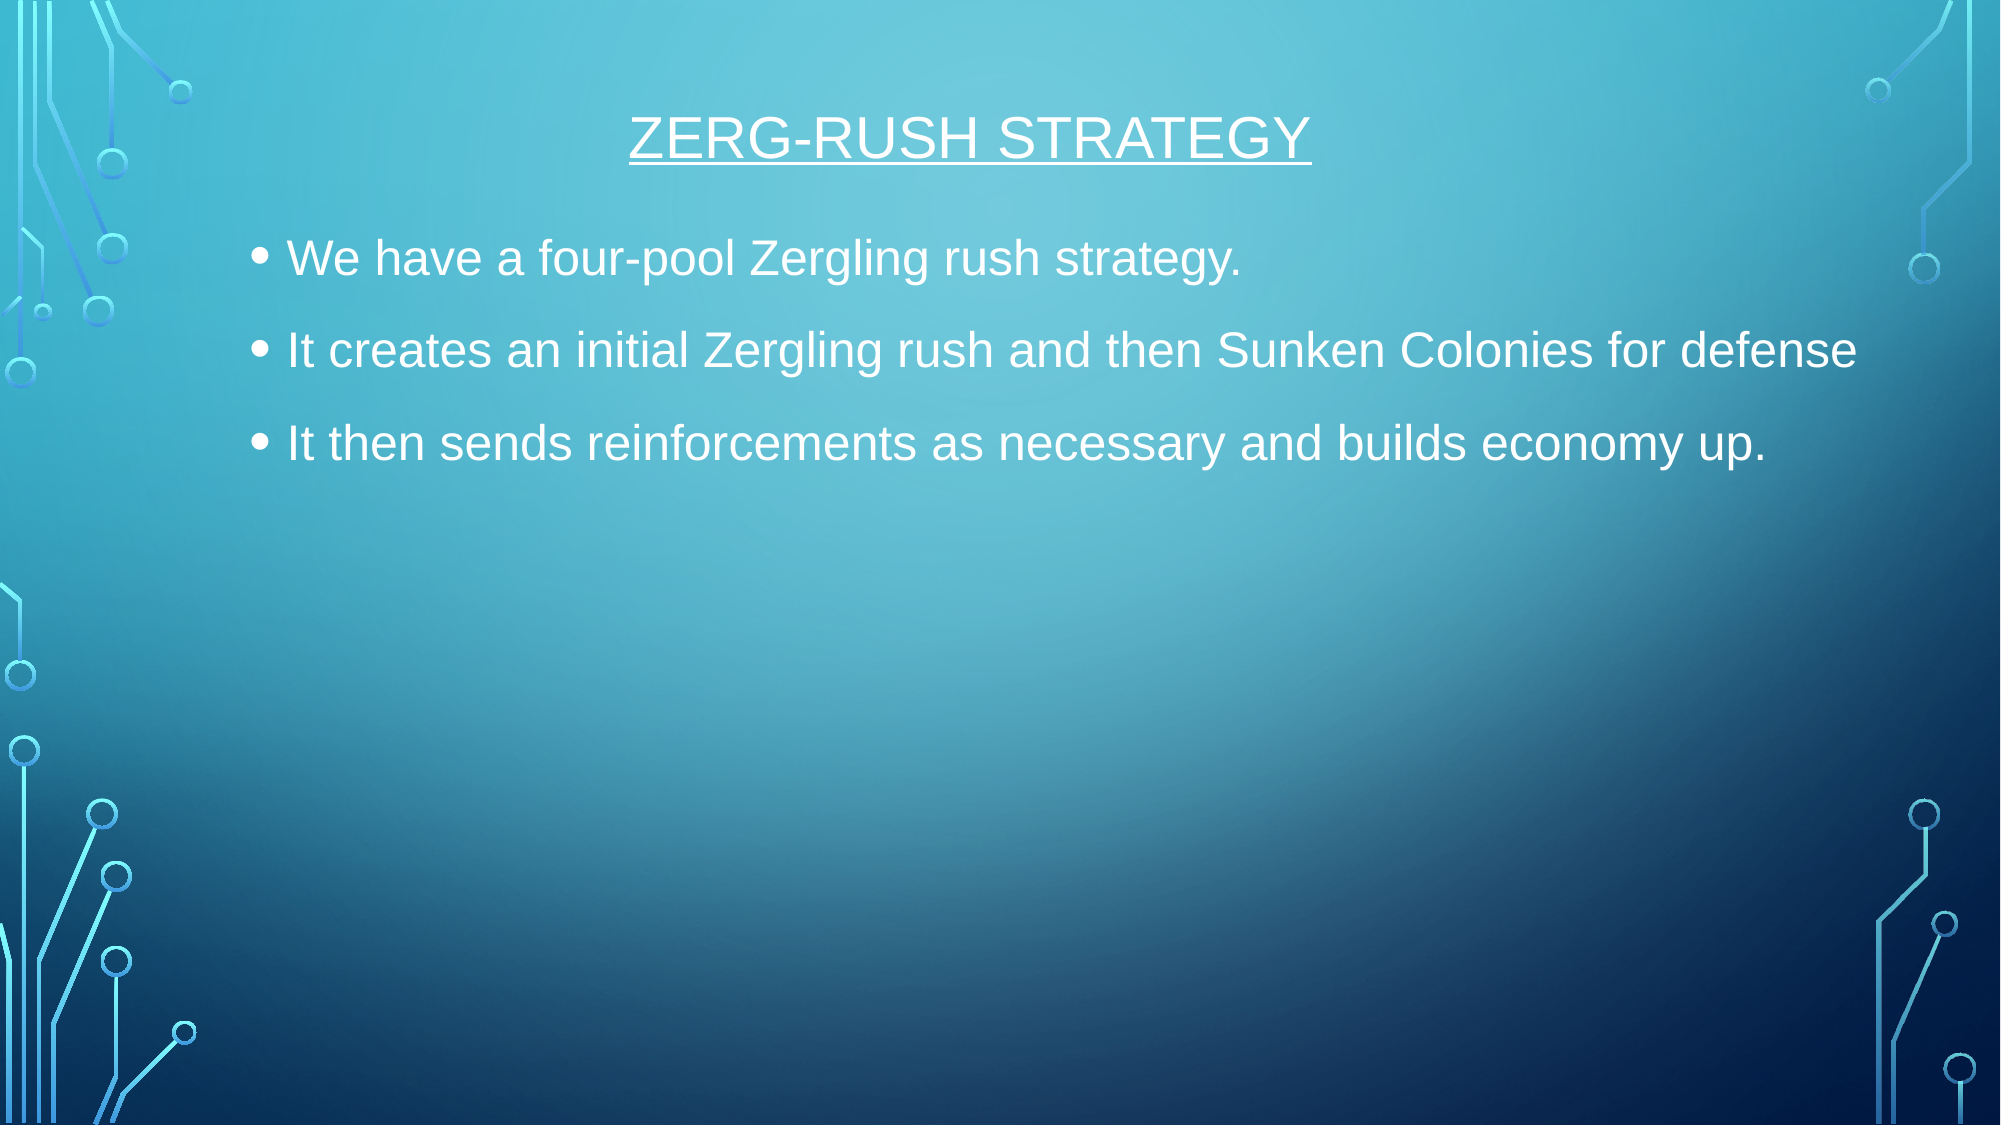

# Zerg-Rush Strategy
We have a four-pool Zergling rush strategy.
It creates an initial Zergling rush and then Sunken Colonies for defense
It then sends reinforcements as necessary and builds economy up.